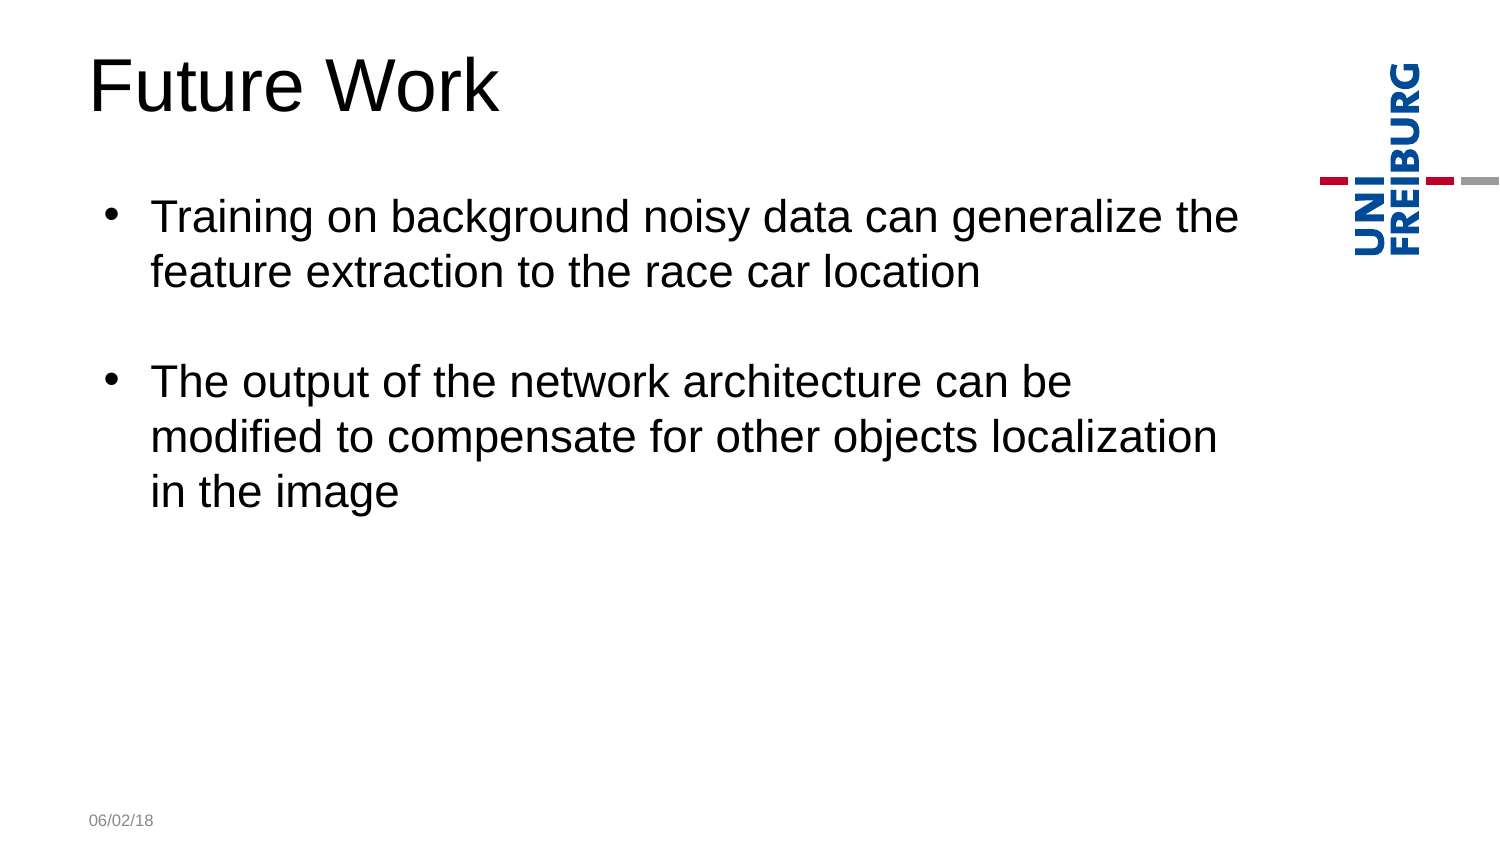

Future Work
Training on background noisy data can generalize the feature extraction to the race car location

The output of the network architecture can be modified to compensate for other objects localization in the image
06/02/18